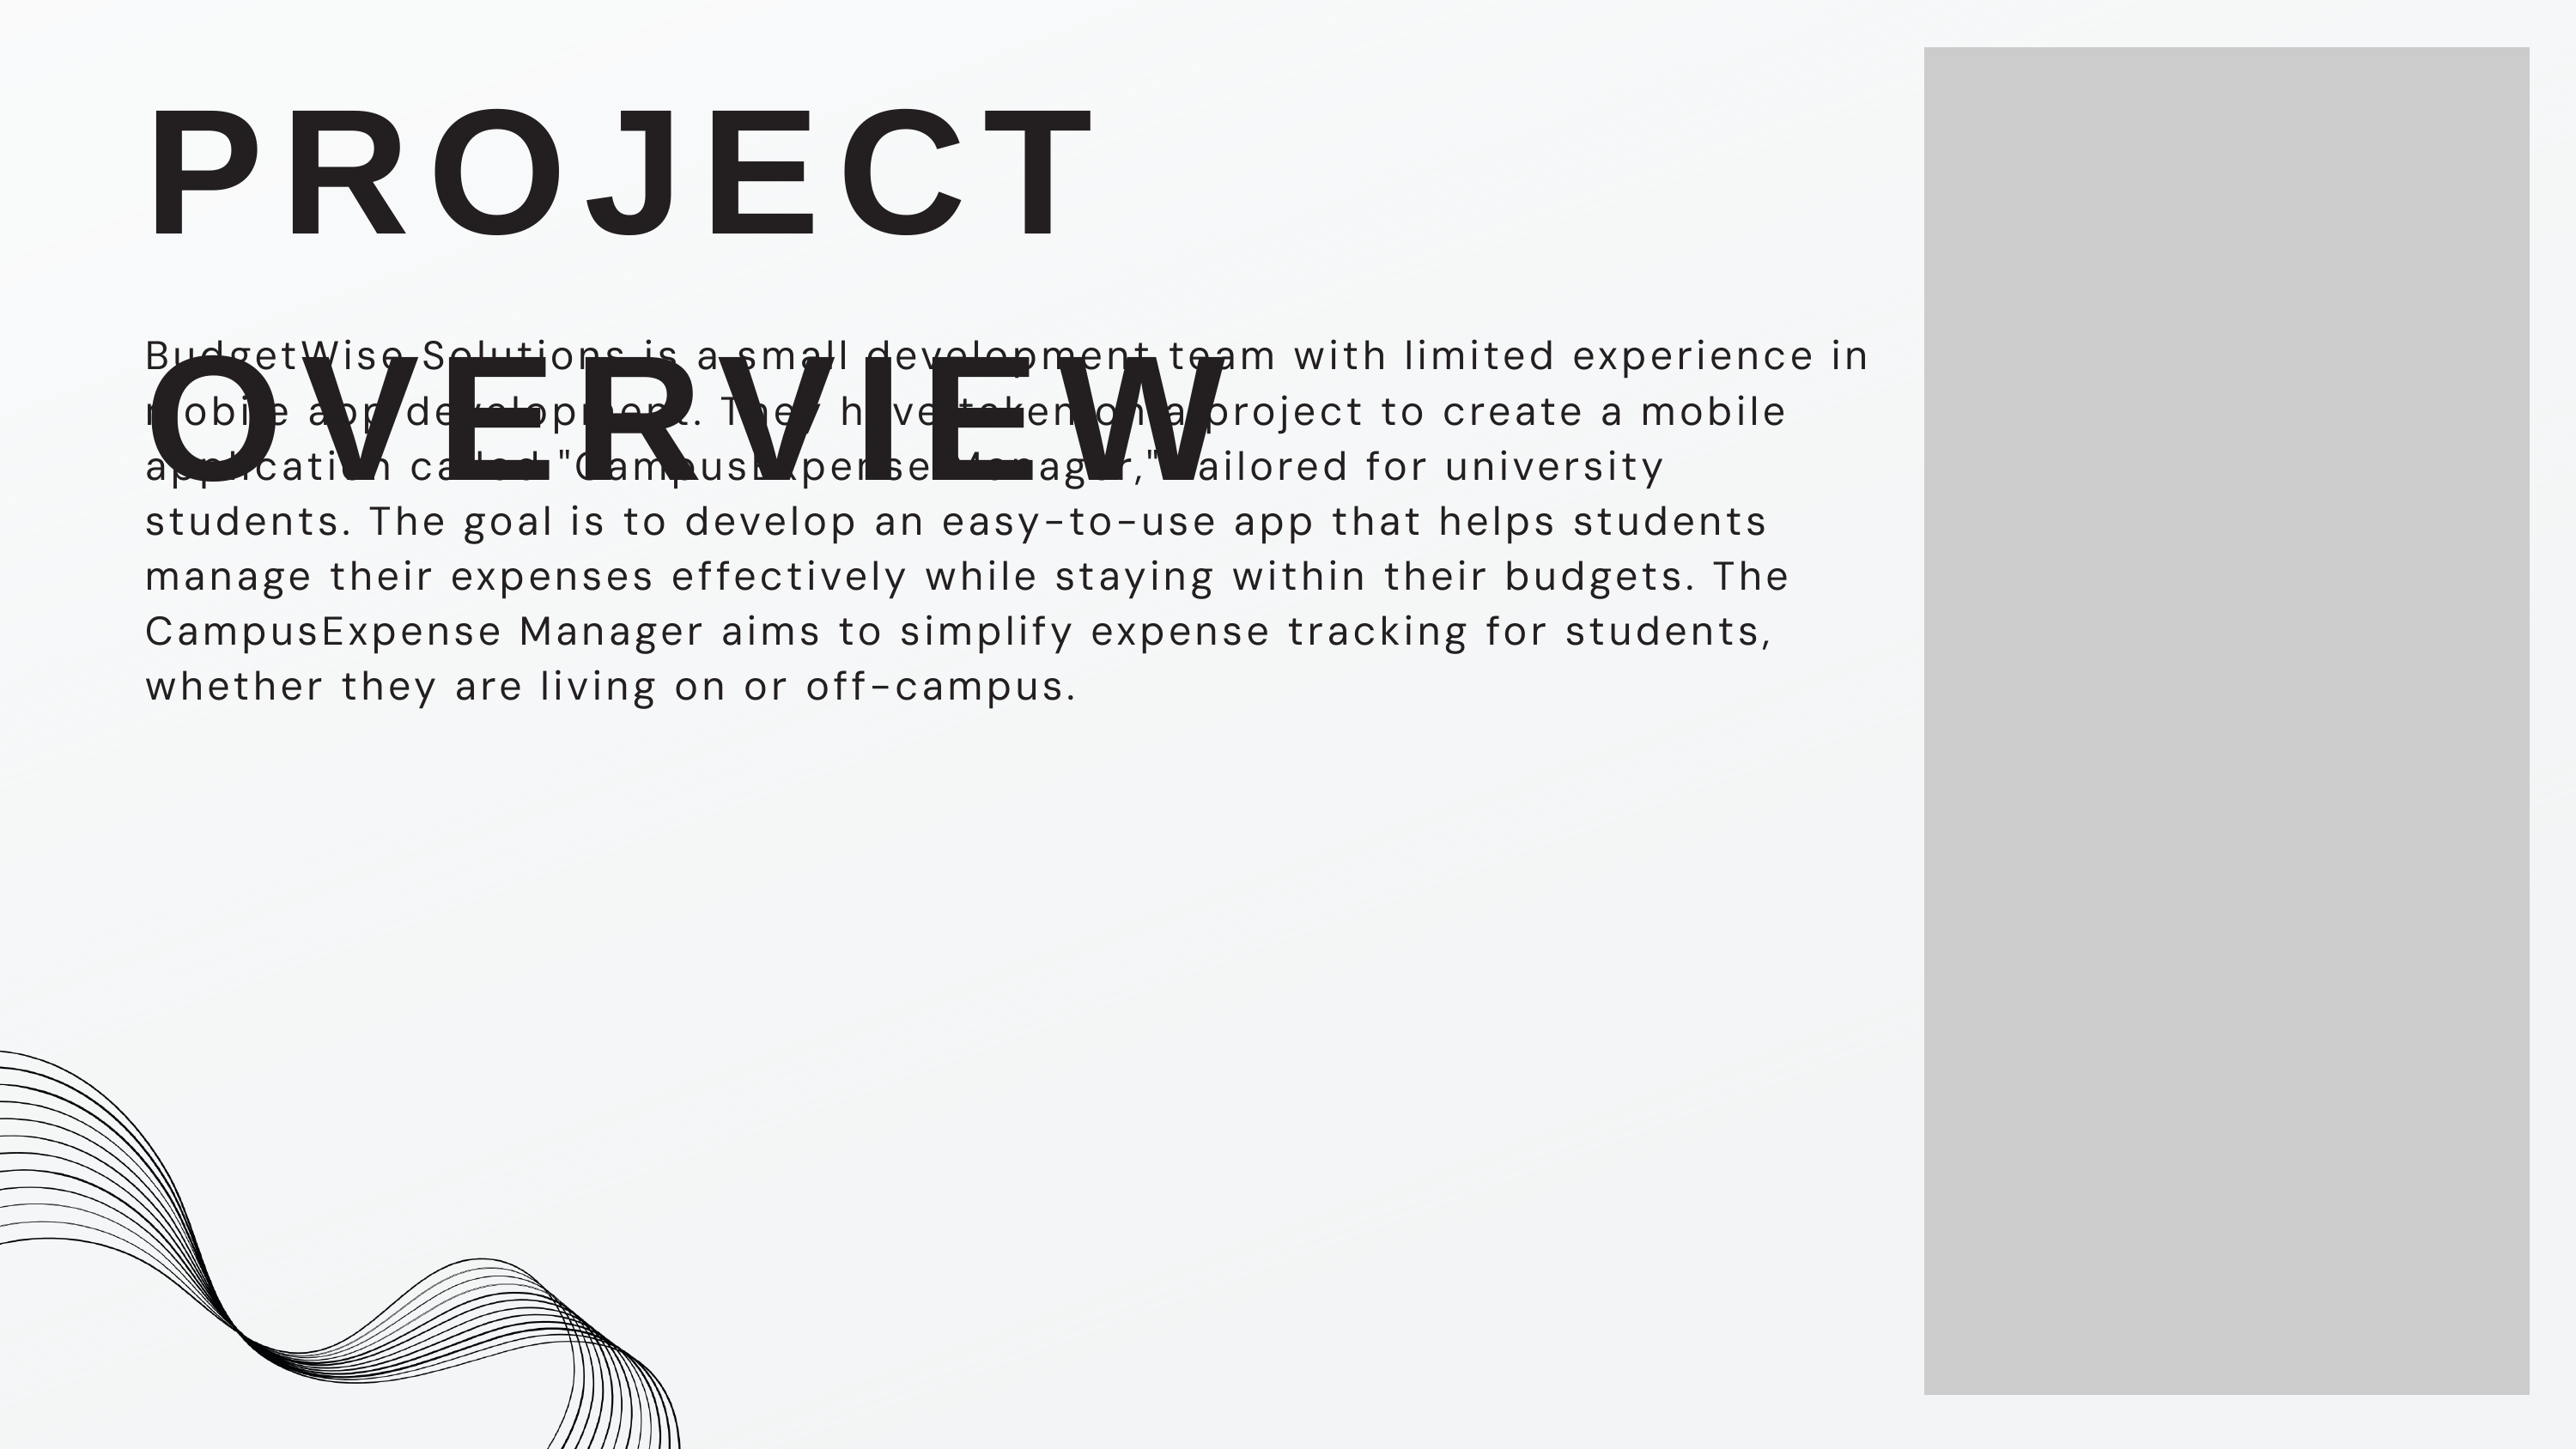

PROJECT OVERVIEW

BudgetWise Solutions is a small development team with limited experience in mobile app development. They have taken on a project to create a mobile application called "CampusExpense Manager," tailored for university students. The goal is to develop an easy-to-use app that helps students manage their expenses effectively while staying within their budgets. The CampusExpense Manager aims to simplify expense tracking for students, whether they are living on or off-campus.